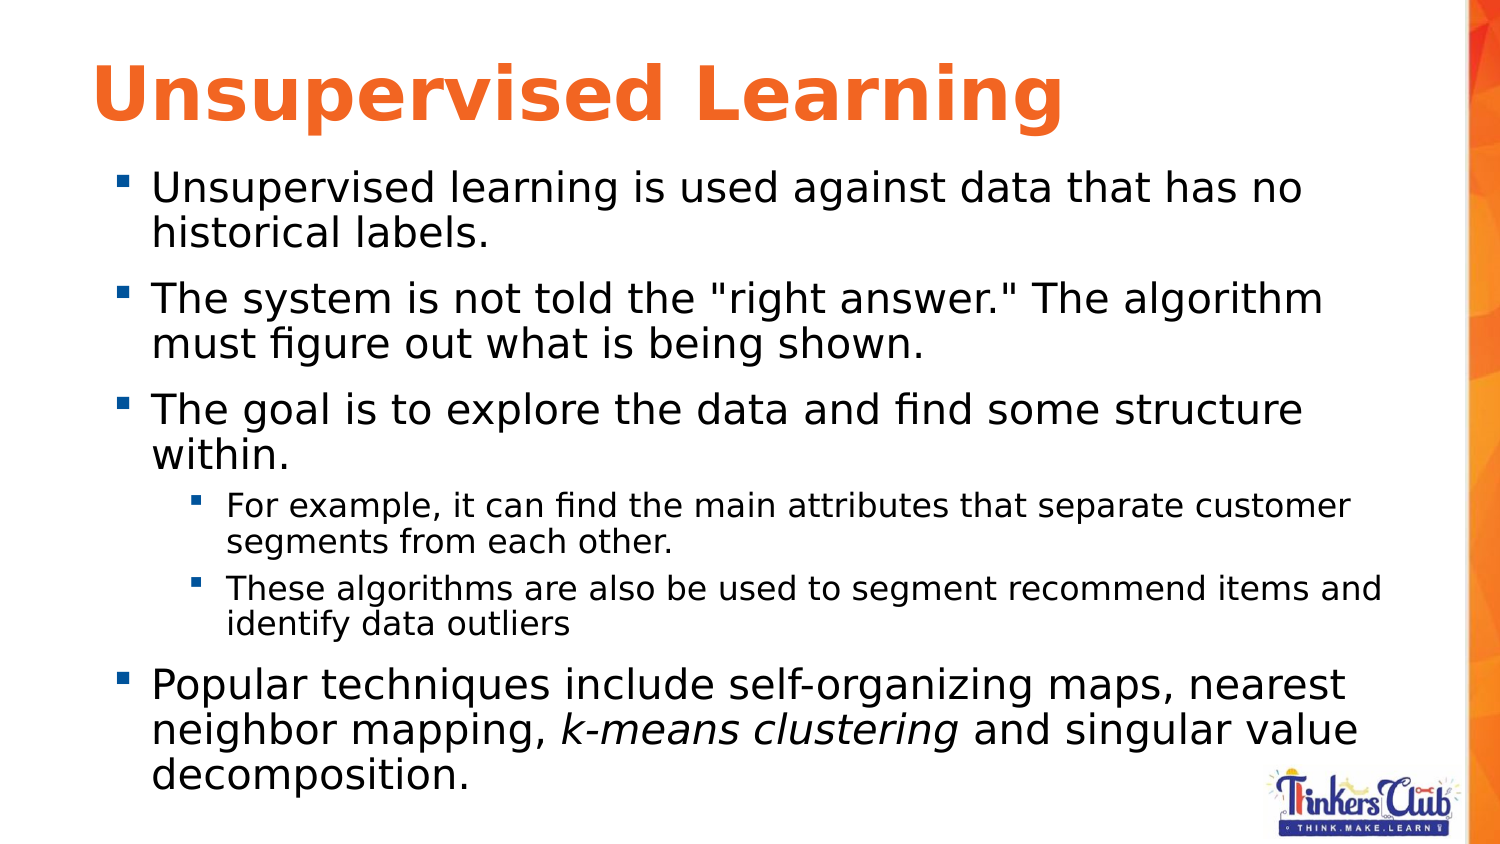

Unsupervised Learning
Unsupervised learning is used against data that has no historical labels.
The system is not told the "right answer." The algorithm must figure out what is being shown.
The goal is to explore the data and find some structure within.
For example, it can find the main attributes that separate customer segments from each other.
These algorithms are also be used to segment recommend items and identify data outliers
Popular techniques include self-organizing maps, nearest neighbor mapping, k-means clustering and singular value decomposition.